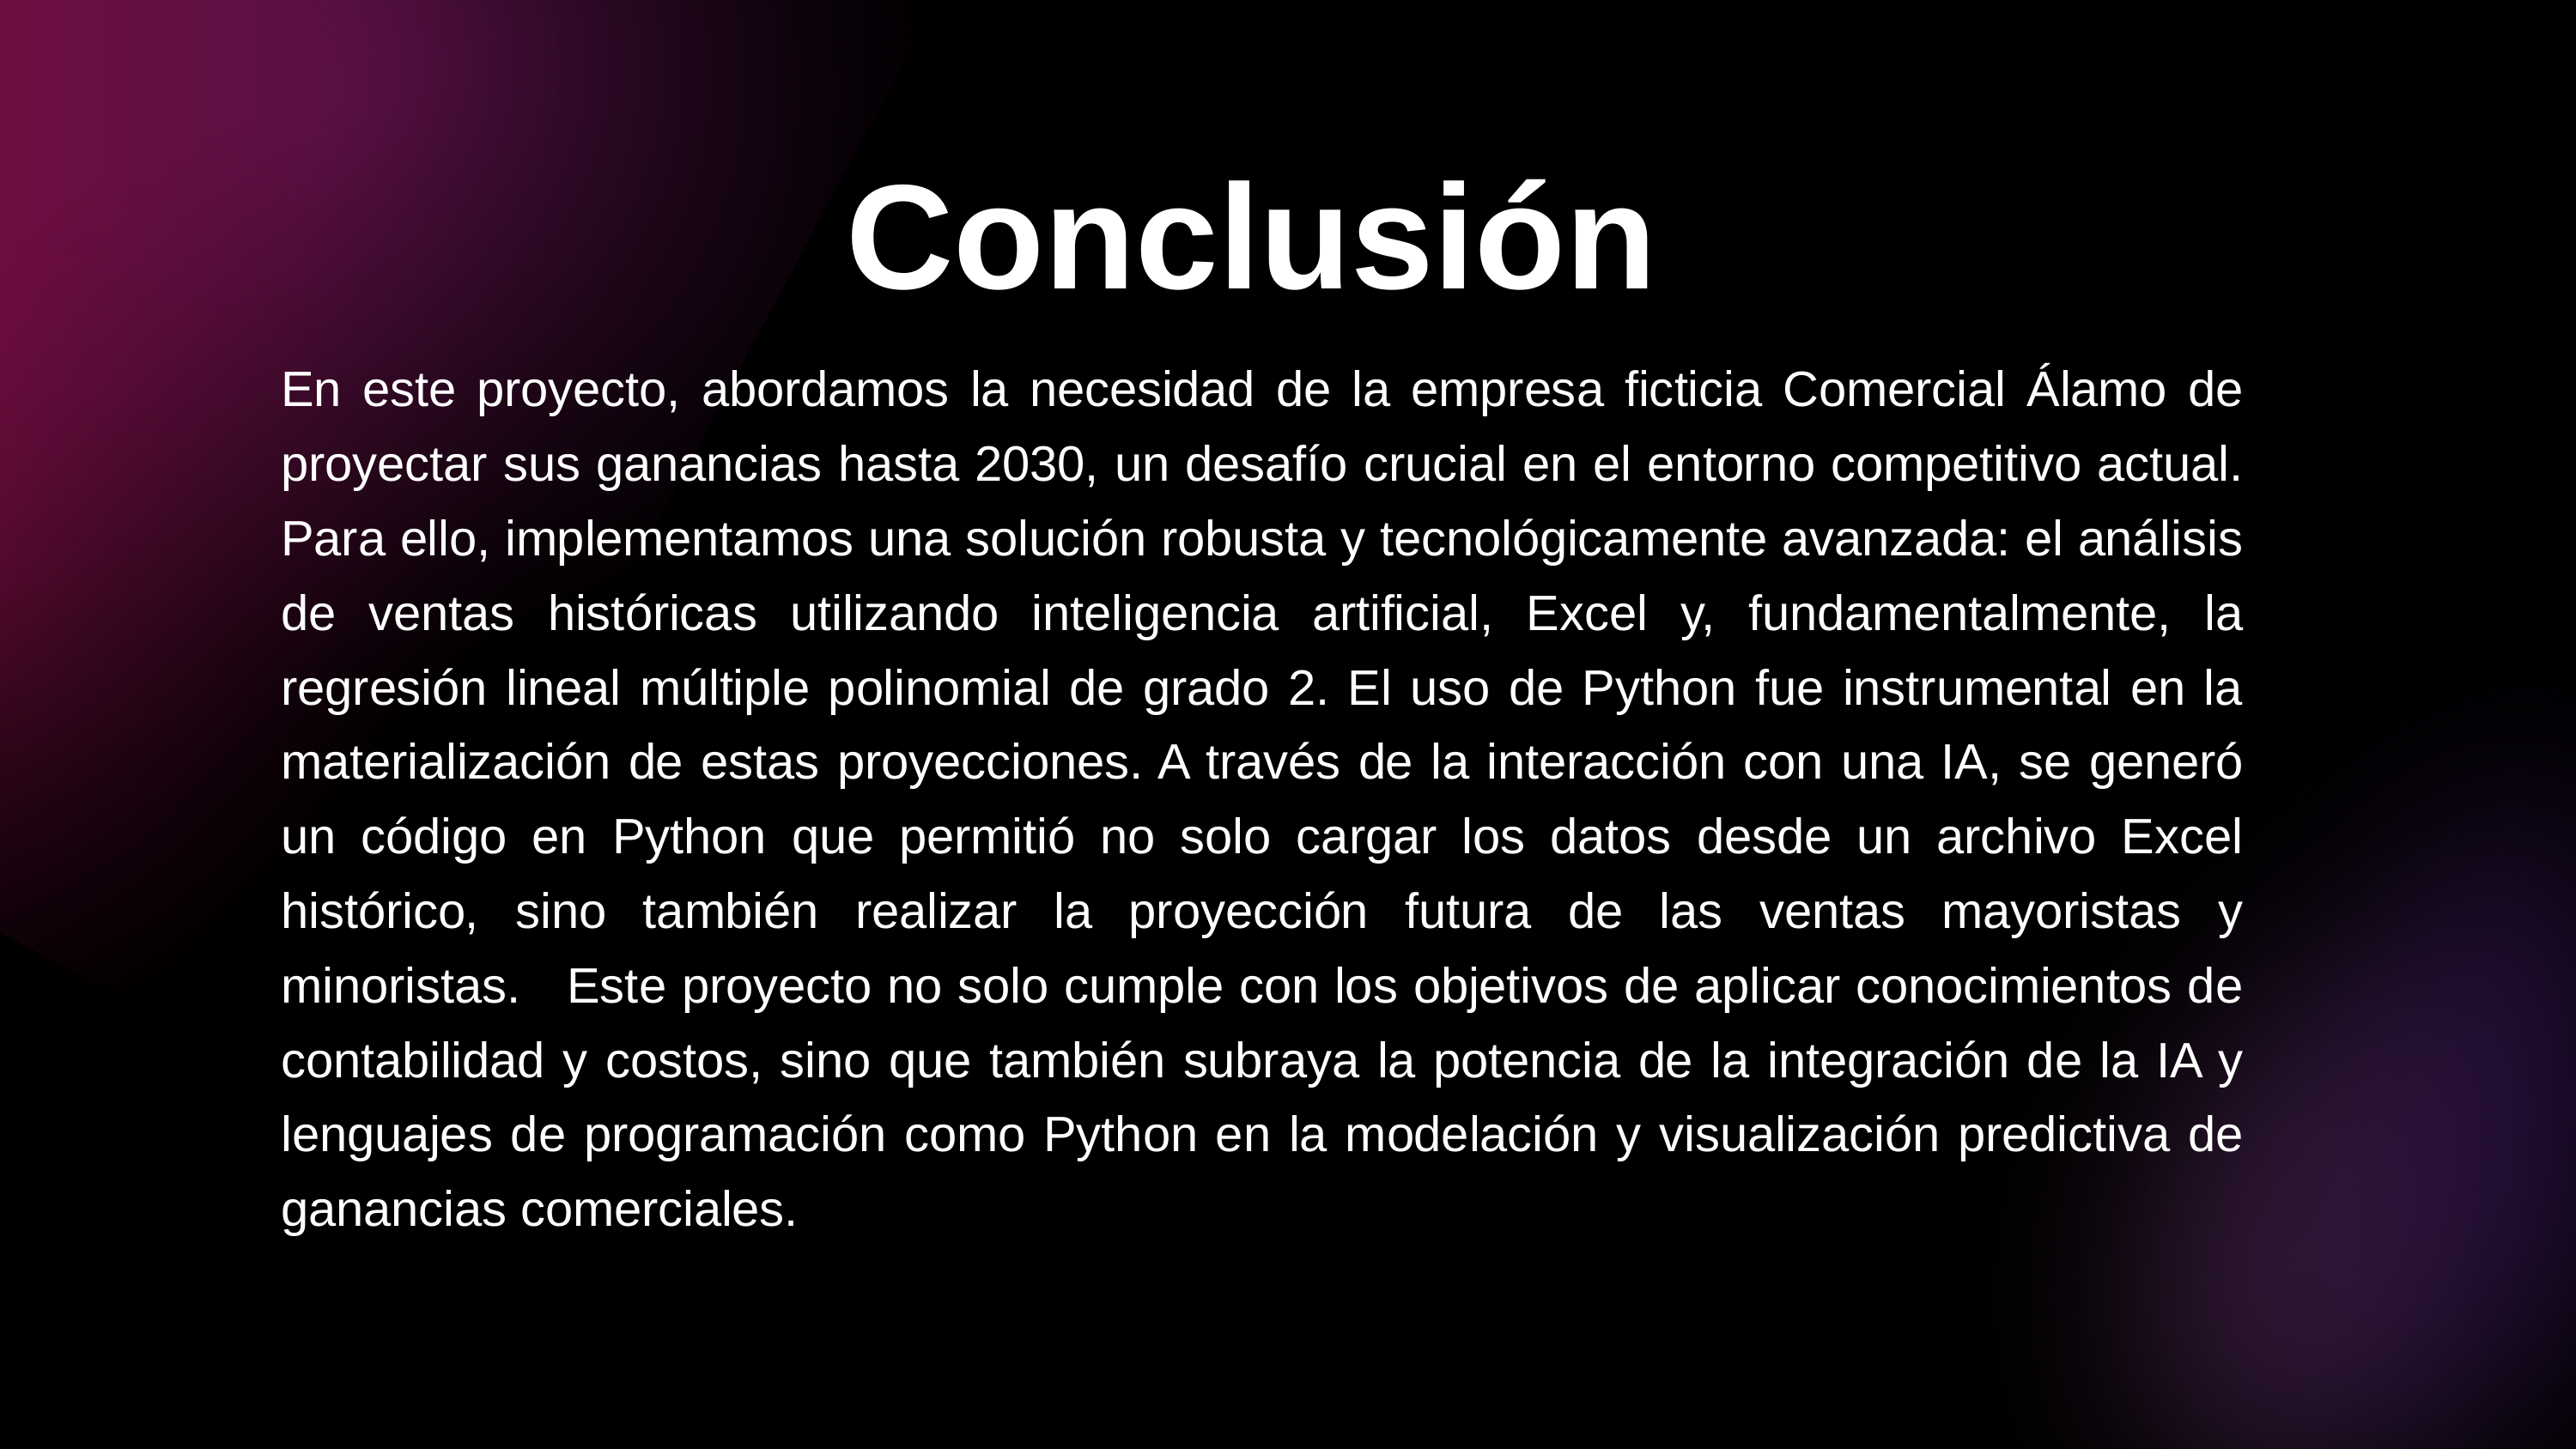

Conclusión
En este proyecto, abordamos la necesidad de la empresa ficticia Comercial Álamo de proyectar sus ganancias hasta 2030, un desafío crucial en el entorno competitivo actual. Para ello, implementamos una solución robusta y tecnológicamente avanzada: el análisis de ventas históricas utilizando inteligencia artificial, Excel y, fundamentalmente, la regresión lineal múltiple polinomial de grado 2. El uso de Python fue instrumental en la materialización de estas proyecciones. A través de la interacción con una IA, se generó un código en Python que permitió no solo cargar los datos desde un archivo Excel histórico, sino también realizar la proyección futura de las ventas mayoristas y minoristas.   Este proyecto no solo cumple con los objetivos de aplicar conocimientos de contabilidad y costos, sino que también subraya la potencia de la integración de la IA y lenguajes de programación como Python en la modelación y visualización predictiva de ganancias comerciales.